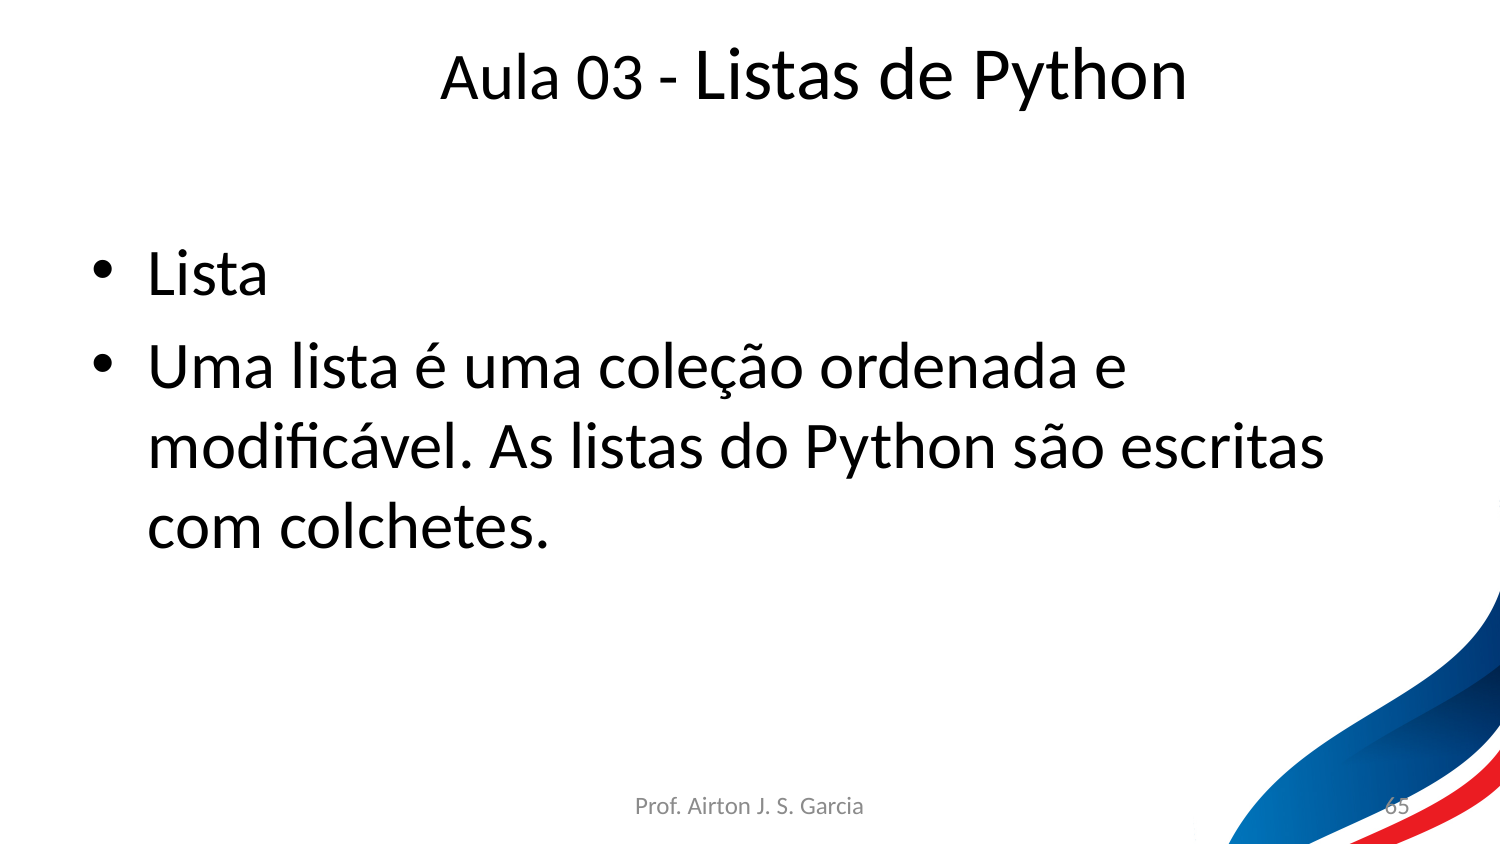

Aula 03 - Listas de Python
Lista
Uma lista é uma coleção ordenada e modificável. As listas do Python são escritas com colchetes.

Prof. Airton J. S. Garcia
65